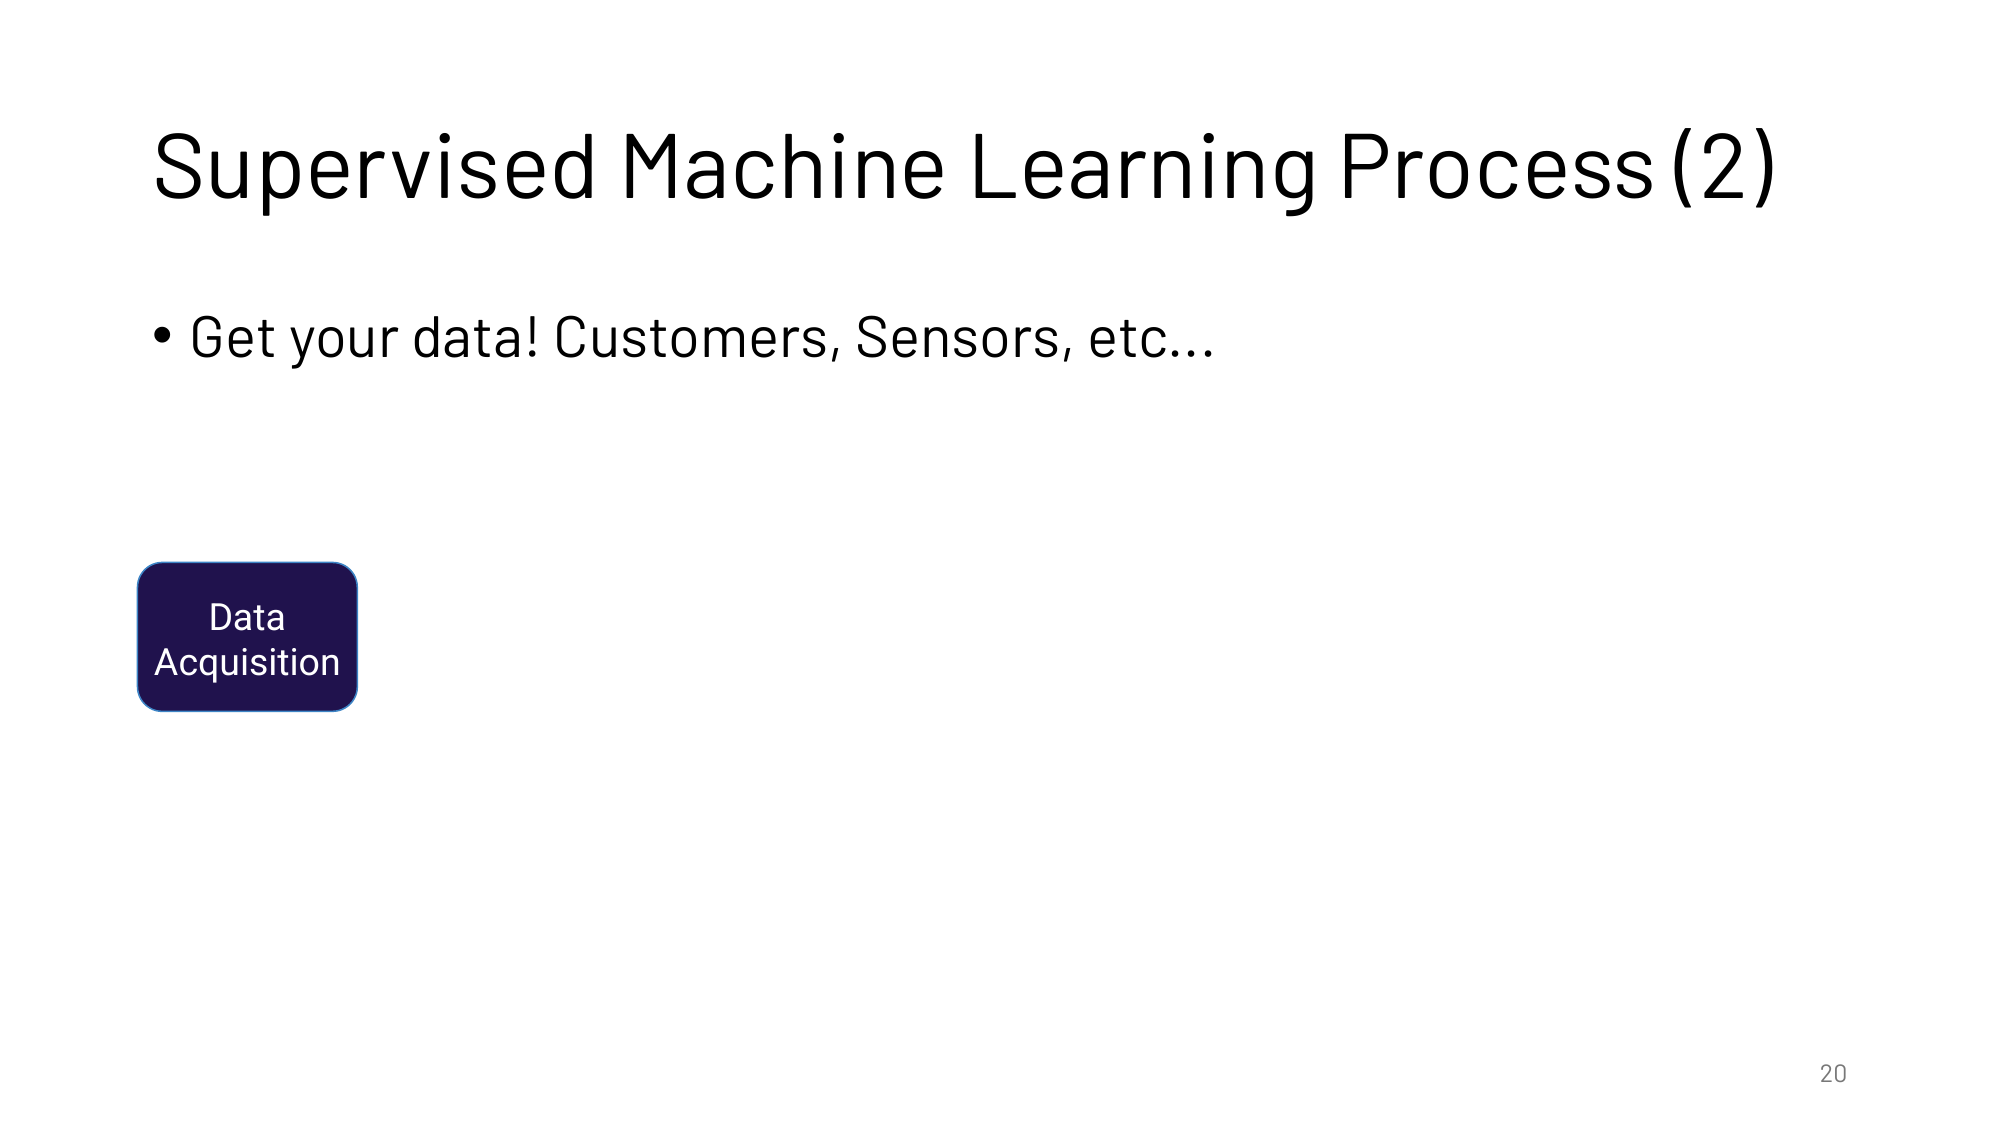

# Supervised Machine Learning Process (2)
Get your data! Customers, Sensors, etc...

Data
Acquisition
20